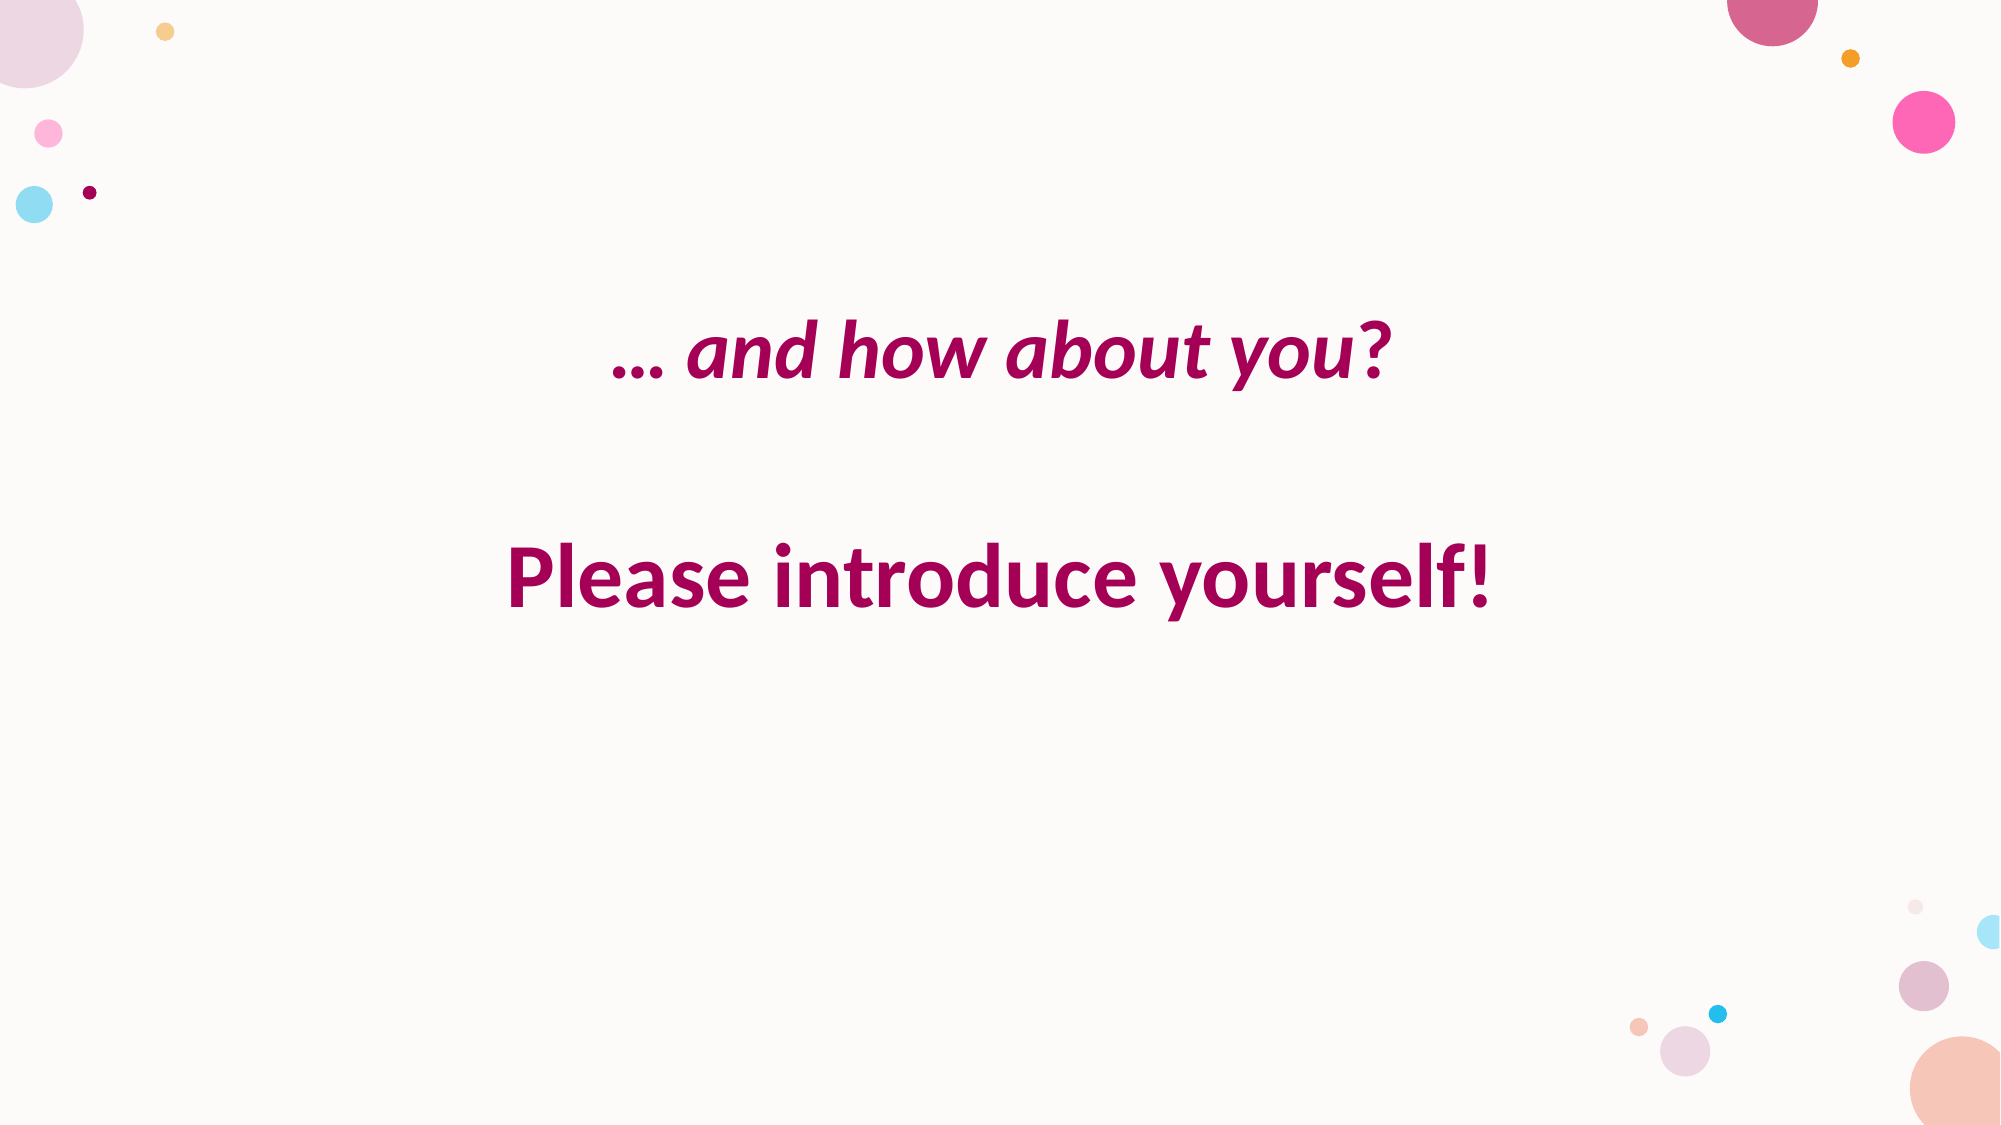

… and how about you?

Please introduce yourself!